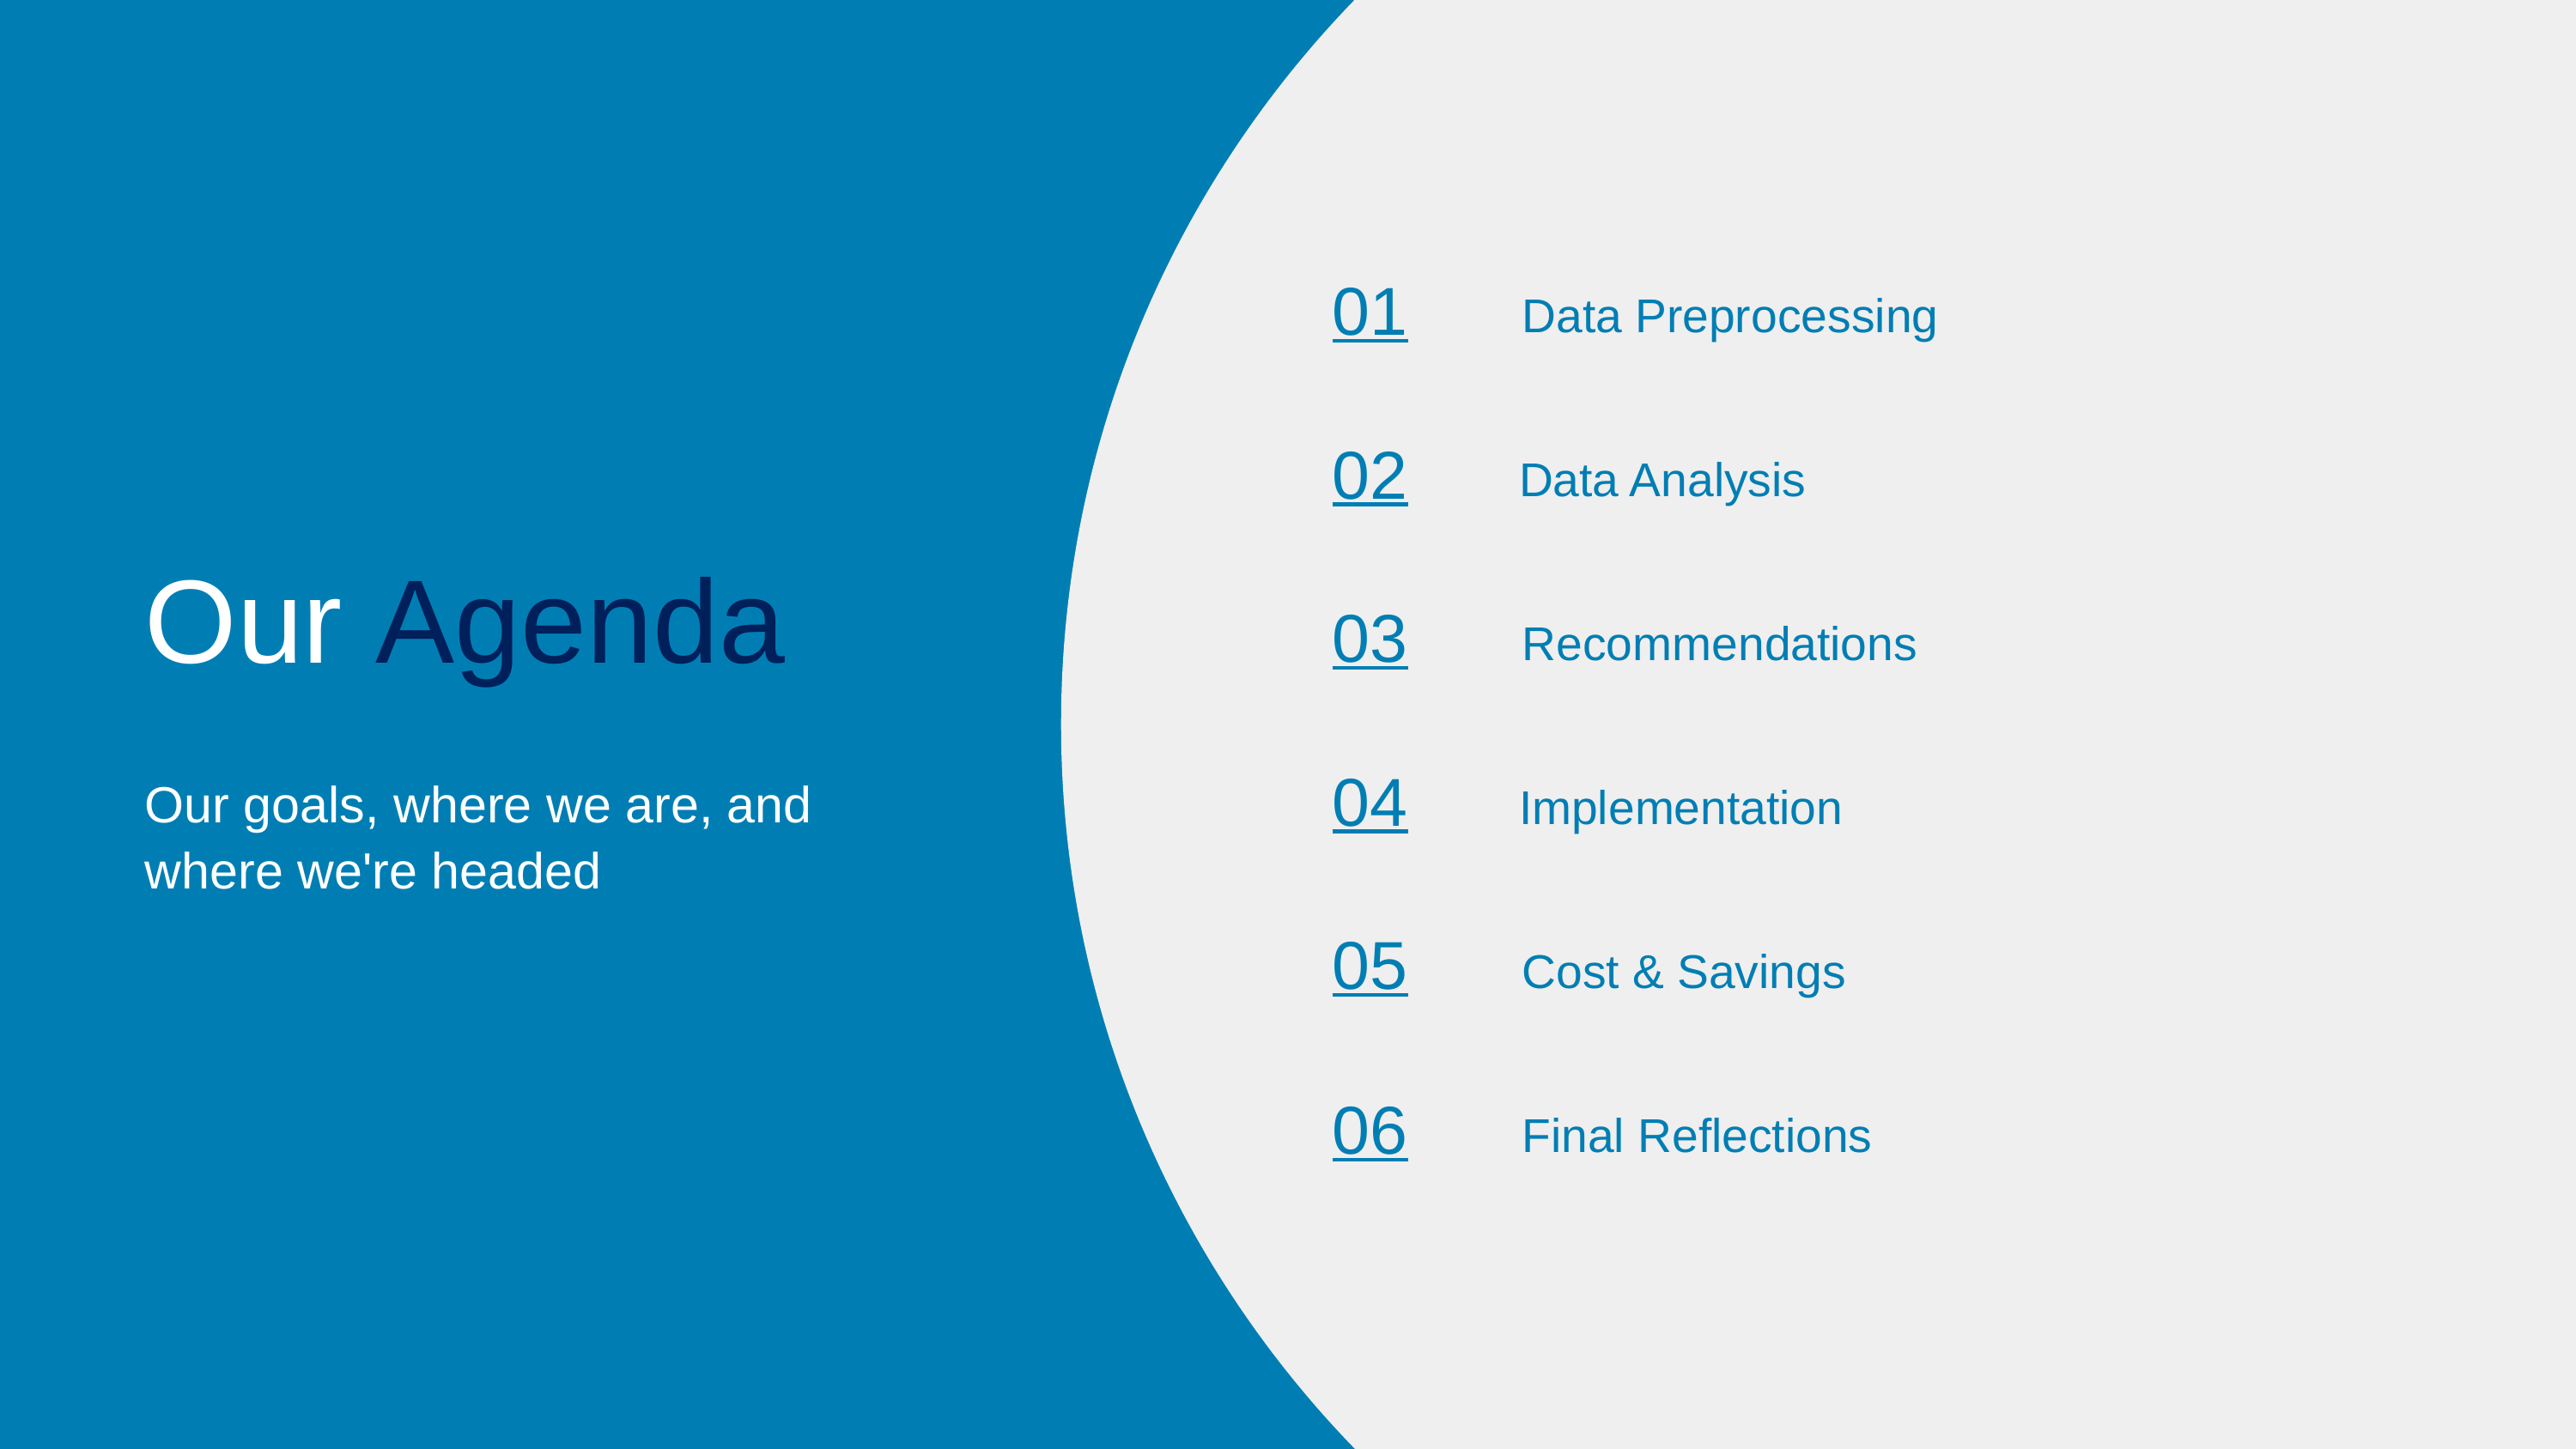

01
Data Preprocessing
02
Data Analysis
Our Agenda
Our goals, where we are, and where we're headed
03
Recommendations
04
Implementation
05
Cost & Savings
06
Final Reflections